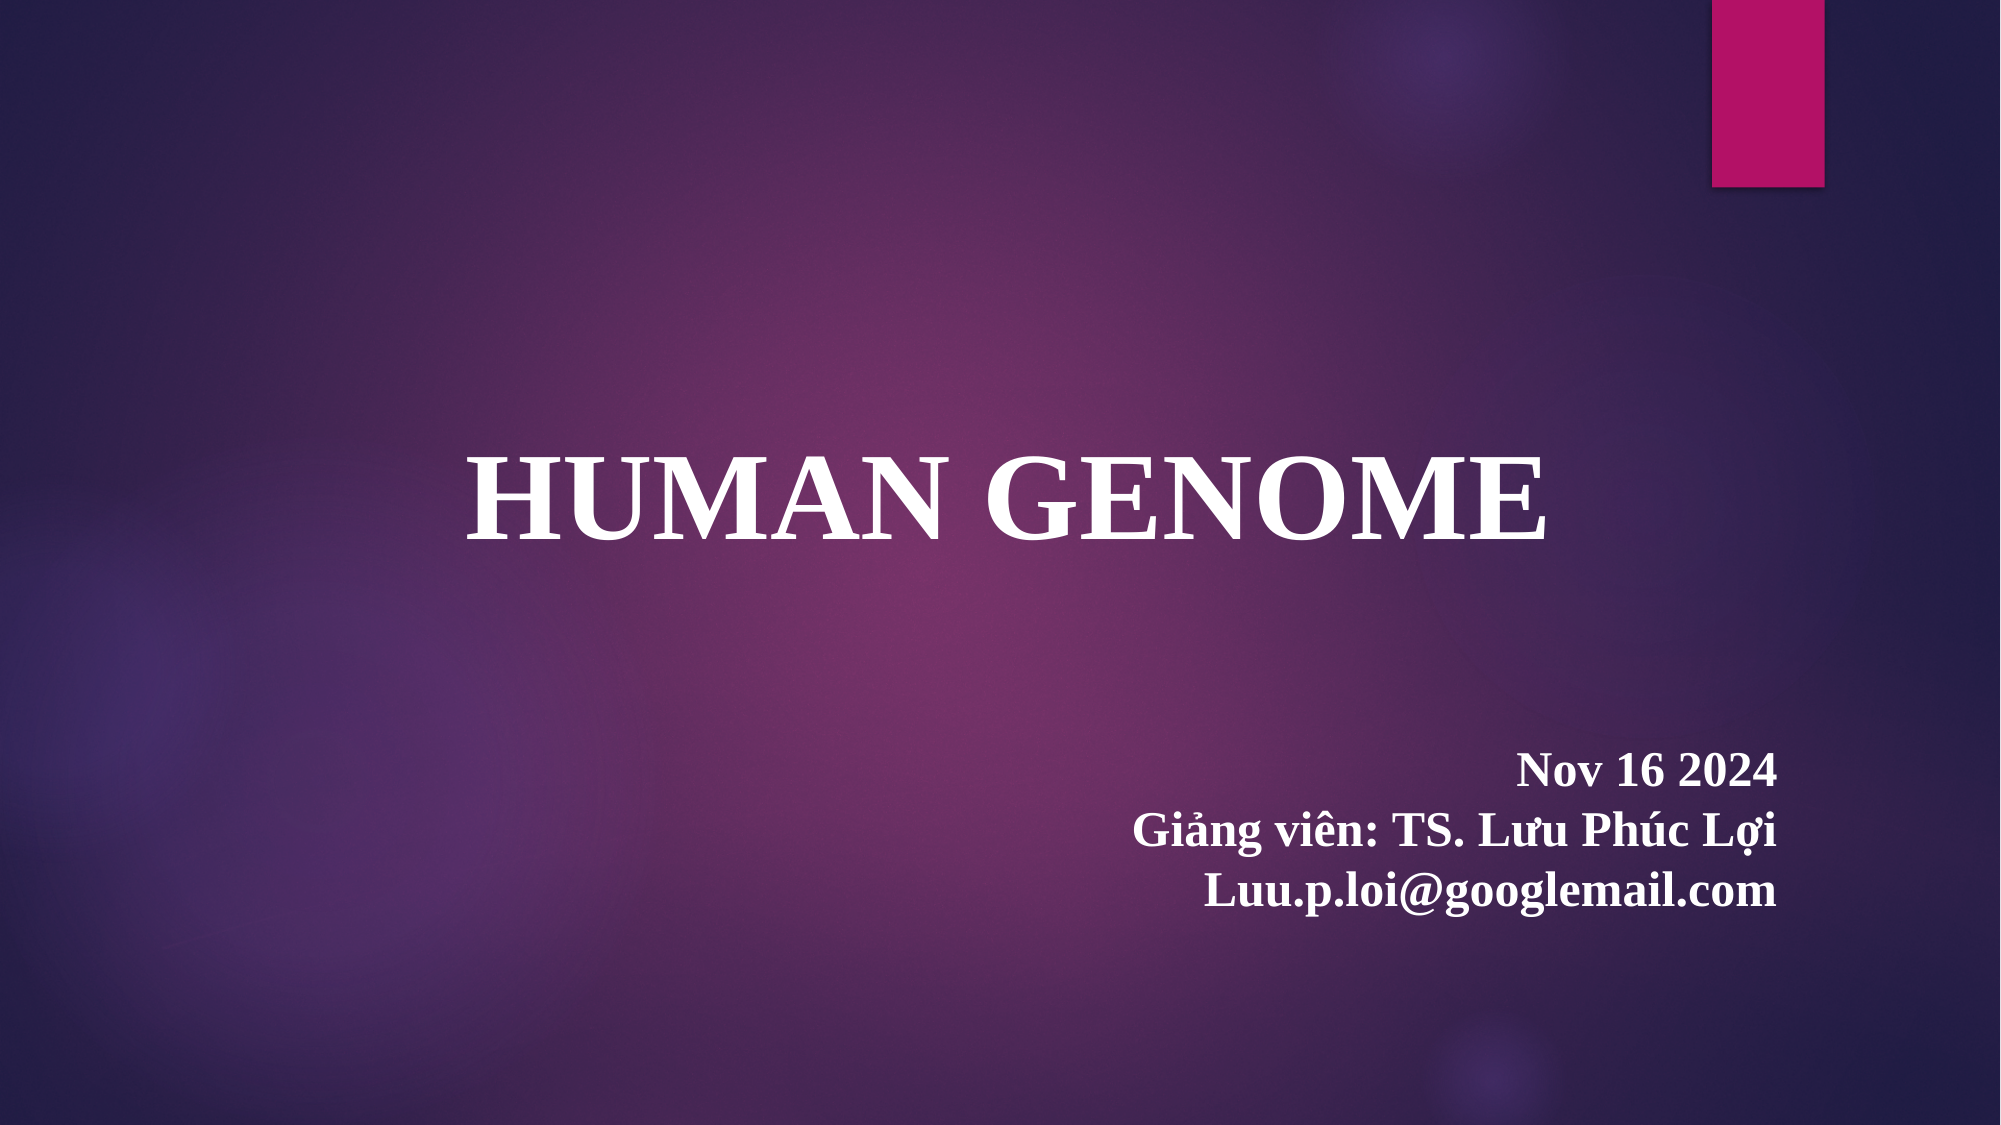

HUMAN GENOME
Nov 16 2024
Giảng viên: TS. Lưu Phúc Lợi
Luu.p.loi@googlemail.com